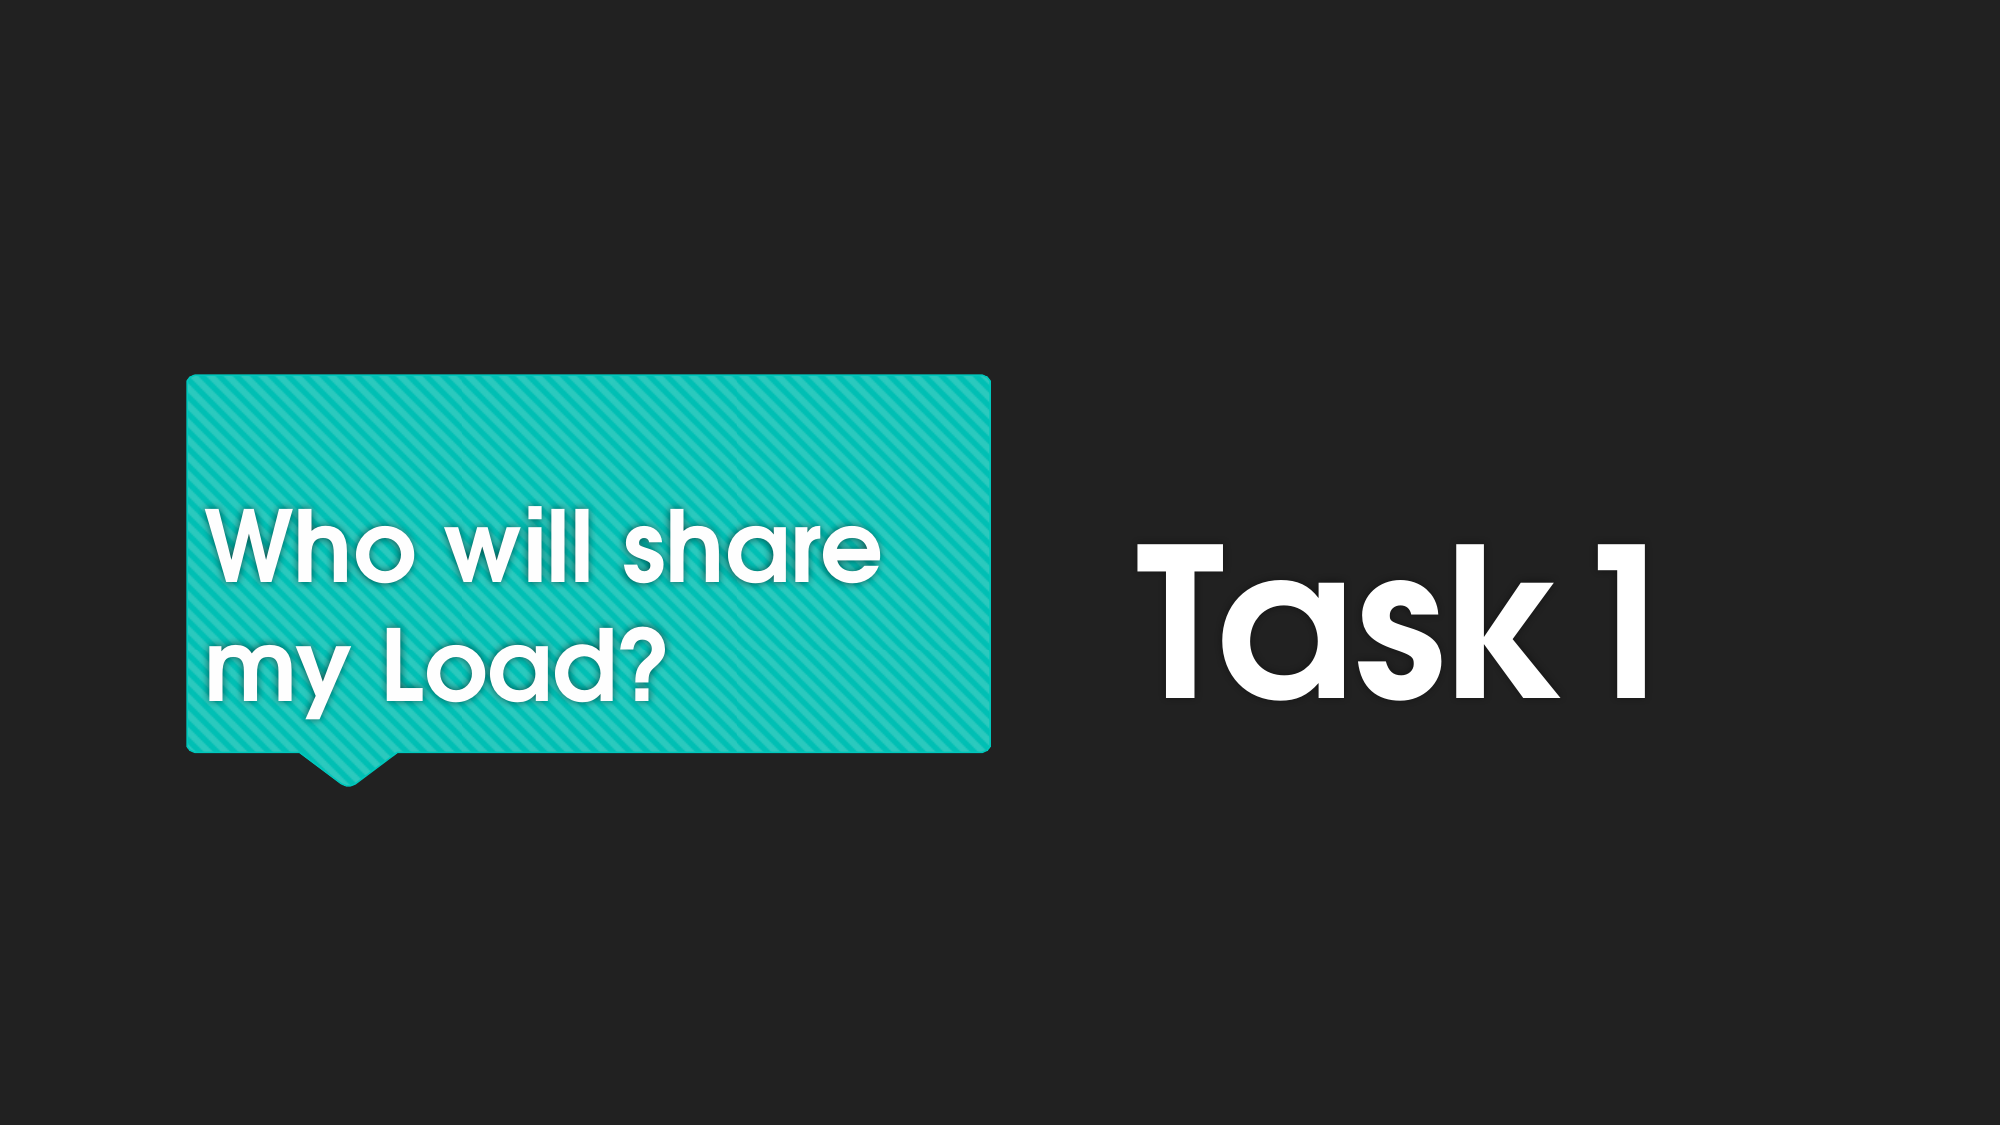

Task1
# Who will share my Load?